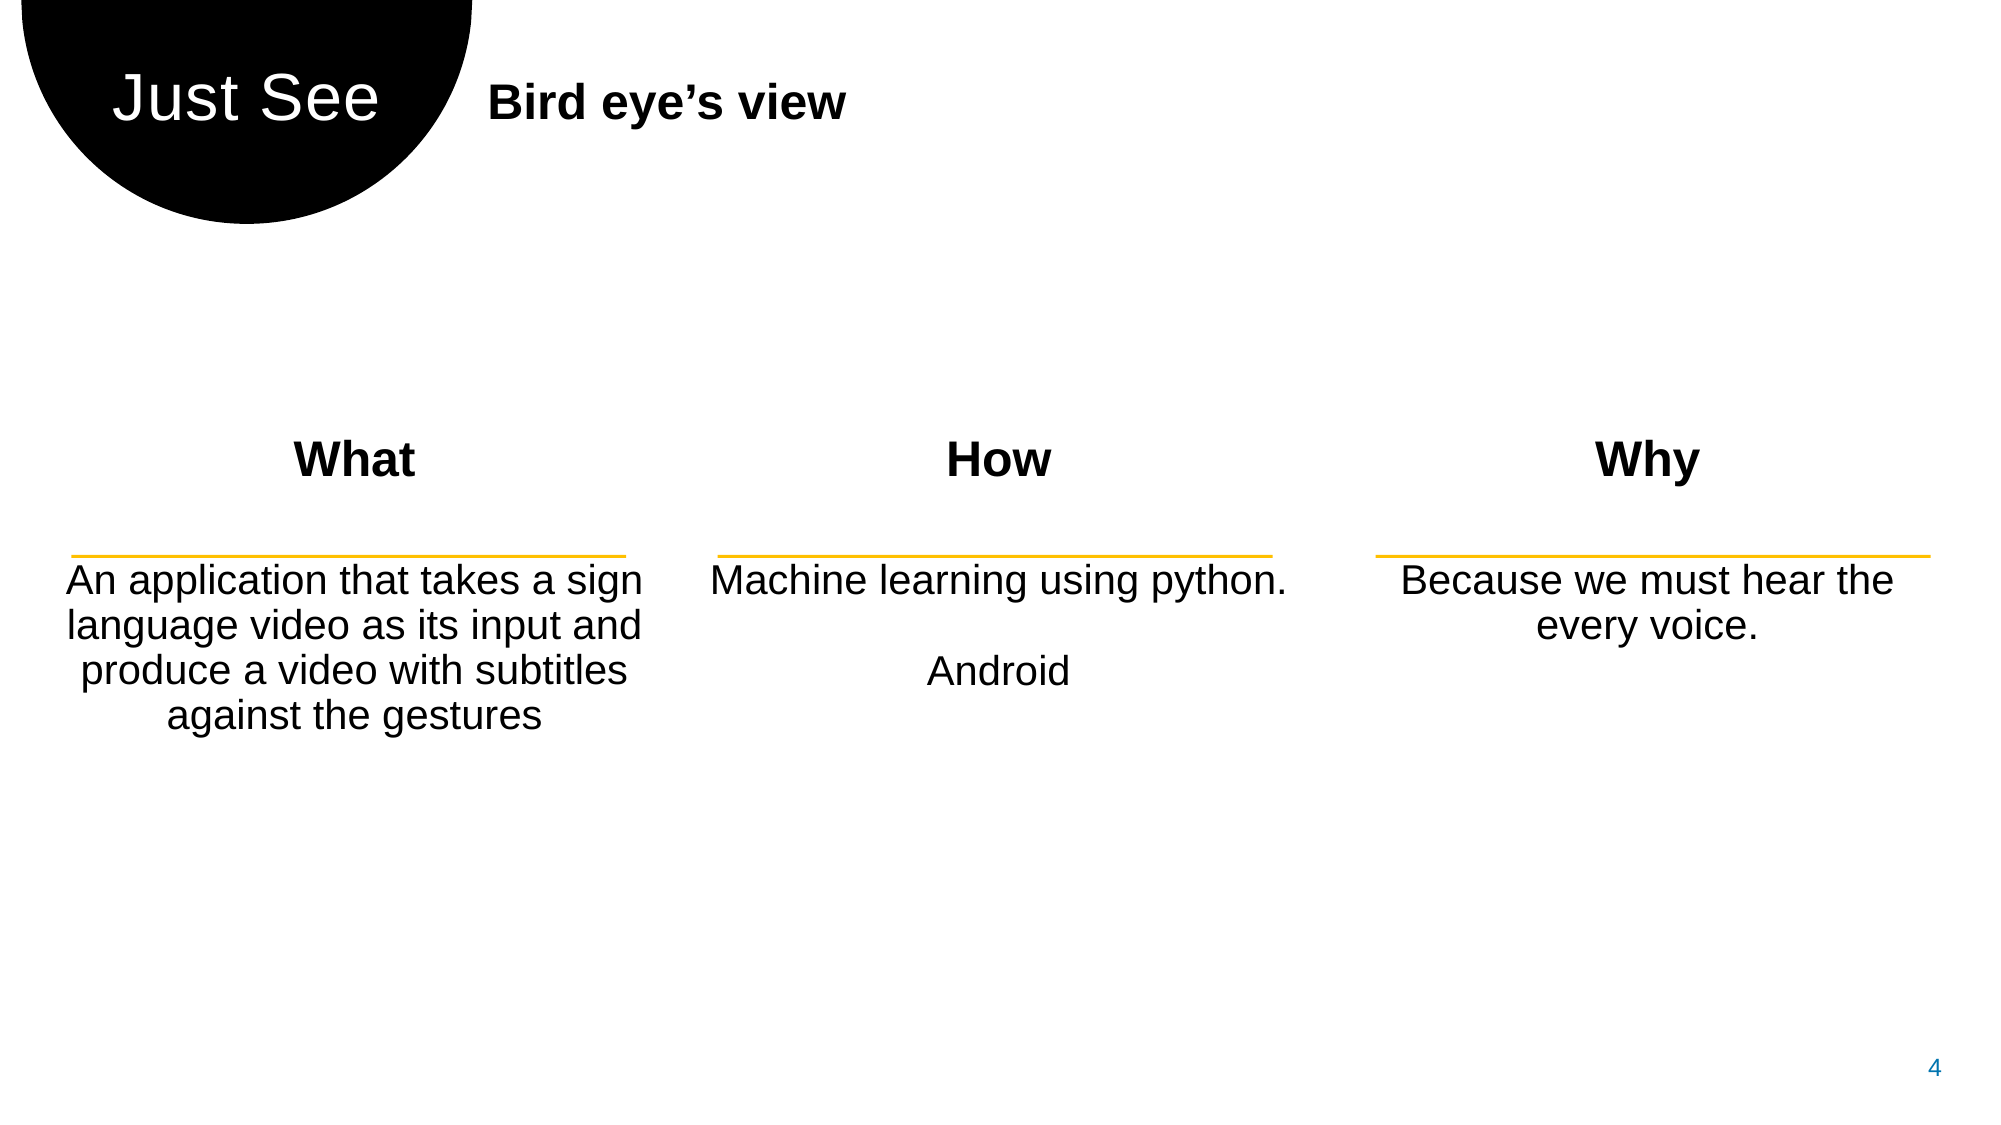

# Just See
Bird eye’s view
What
An application that takes a sign language video as its input and produce a video with subtitles against the gestures
How
Machine learning using python.
Android
Why
Because we must hear the every voice.

4